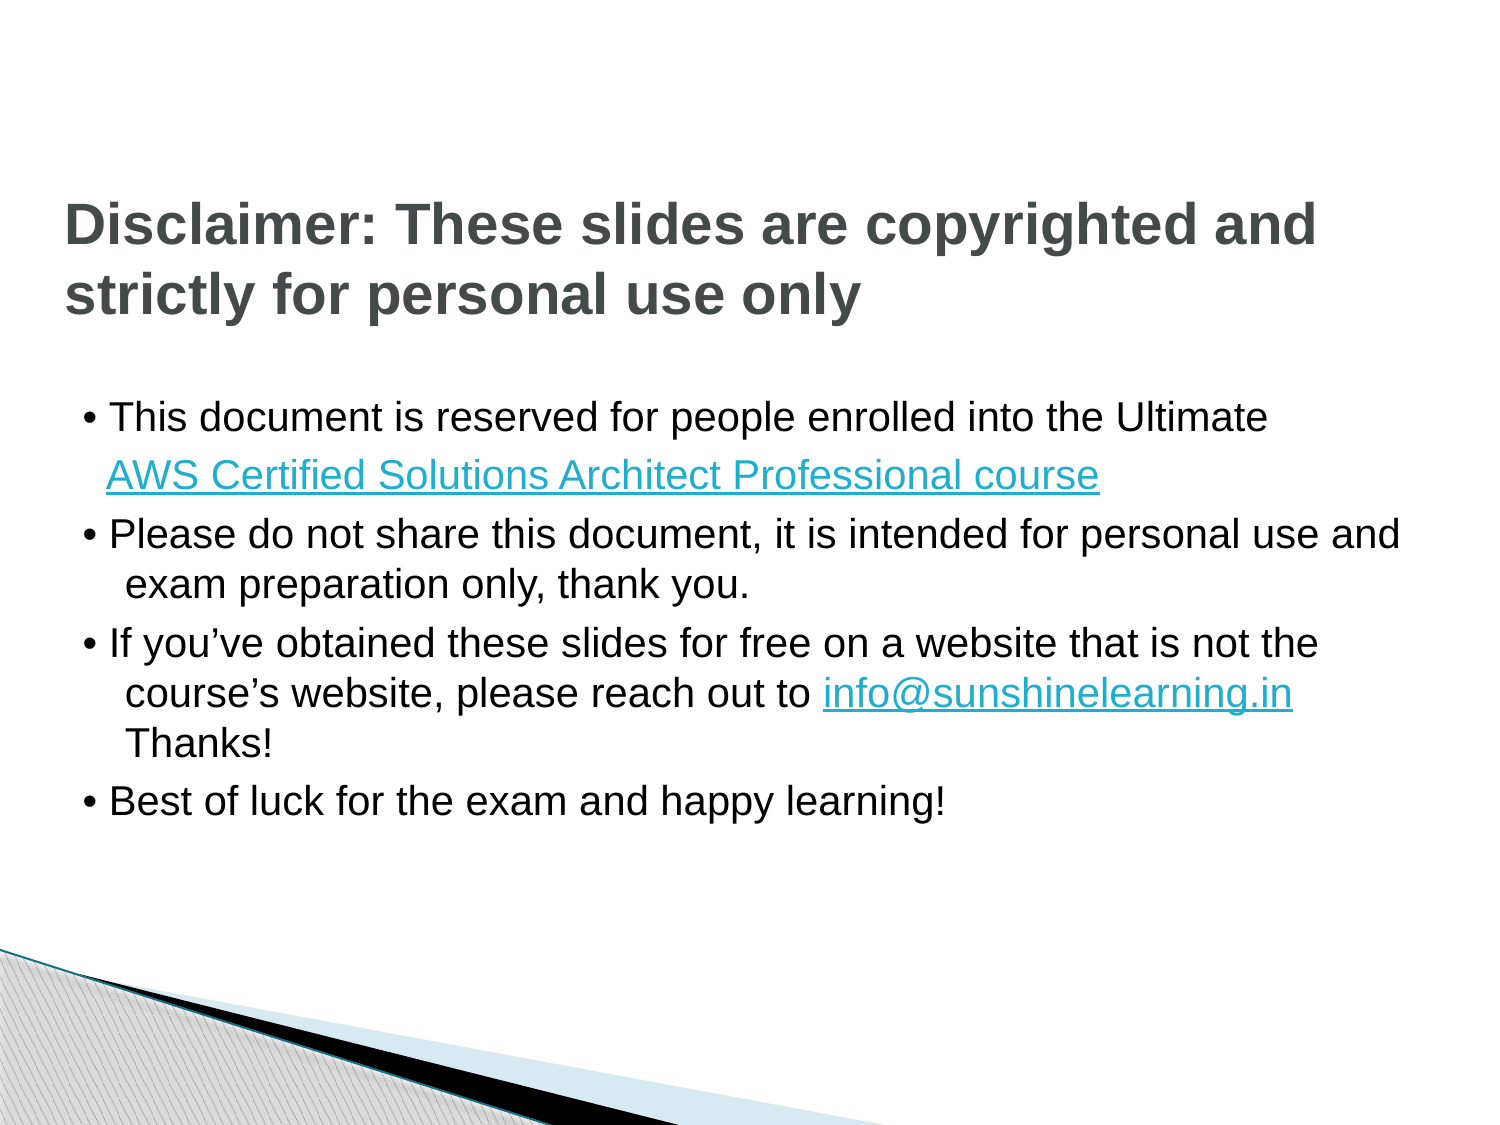

Disclaimer: These slides are copyrighted and
strictly for personal use only
• This document is reserved for people enrolled into the Ultimate
  AWS Certified Solutions Architect Professional course
• Please do not share this document, it is intended for personal use and exam preparation only, thank you.
• If you’ve obtained these slides for free on a website that is not the course’s website, please reach out to info@sunshinelearning.in Thanks!
• Best of luck for the exam and happy learning!